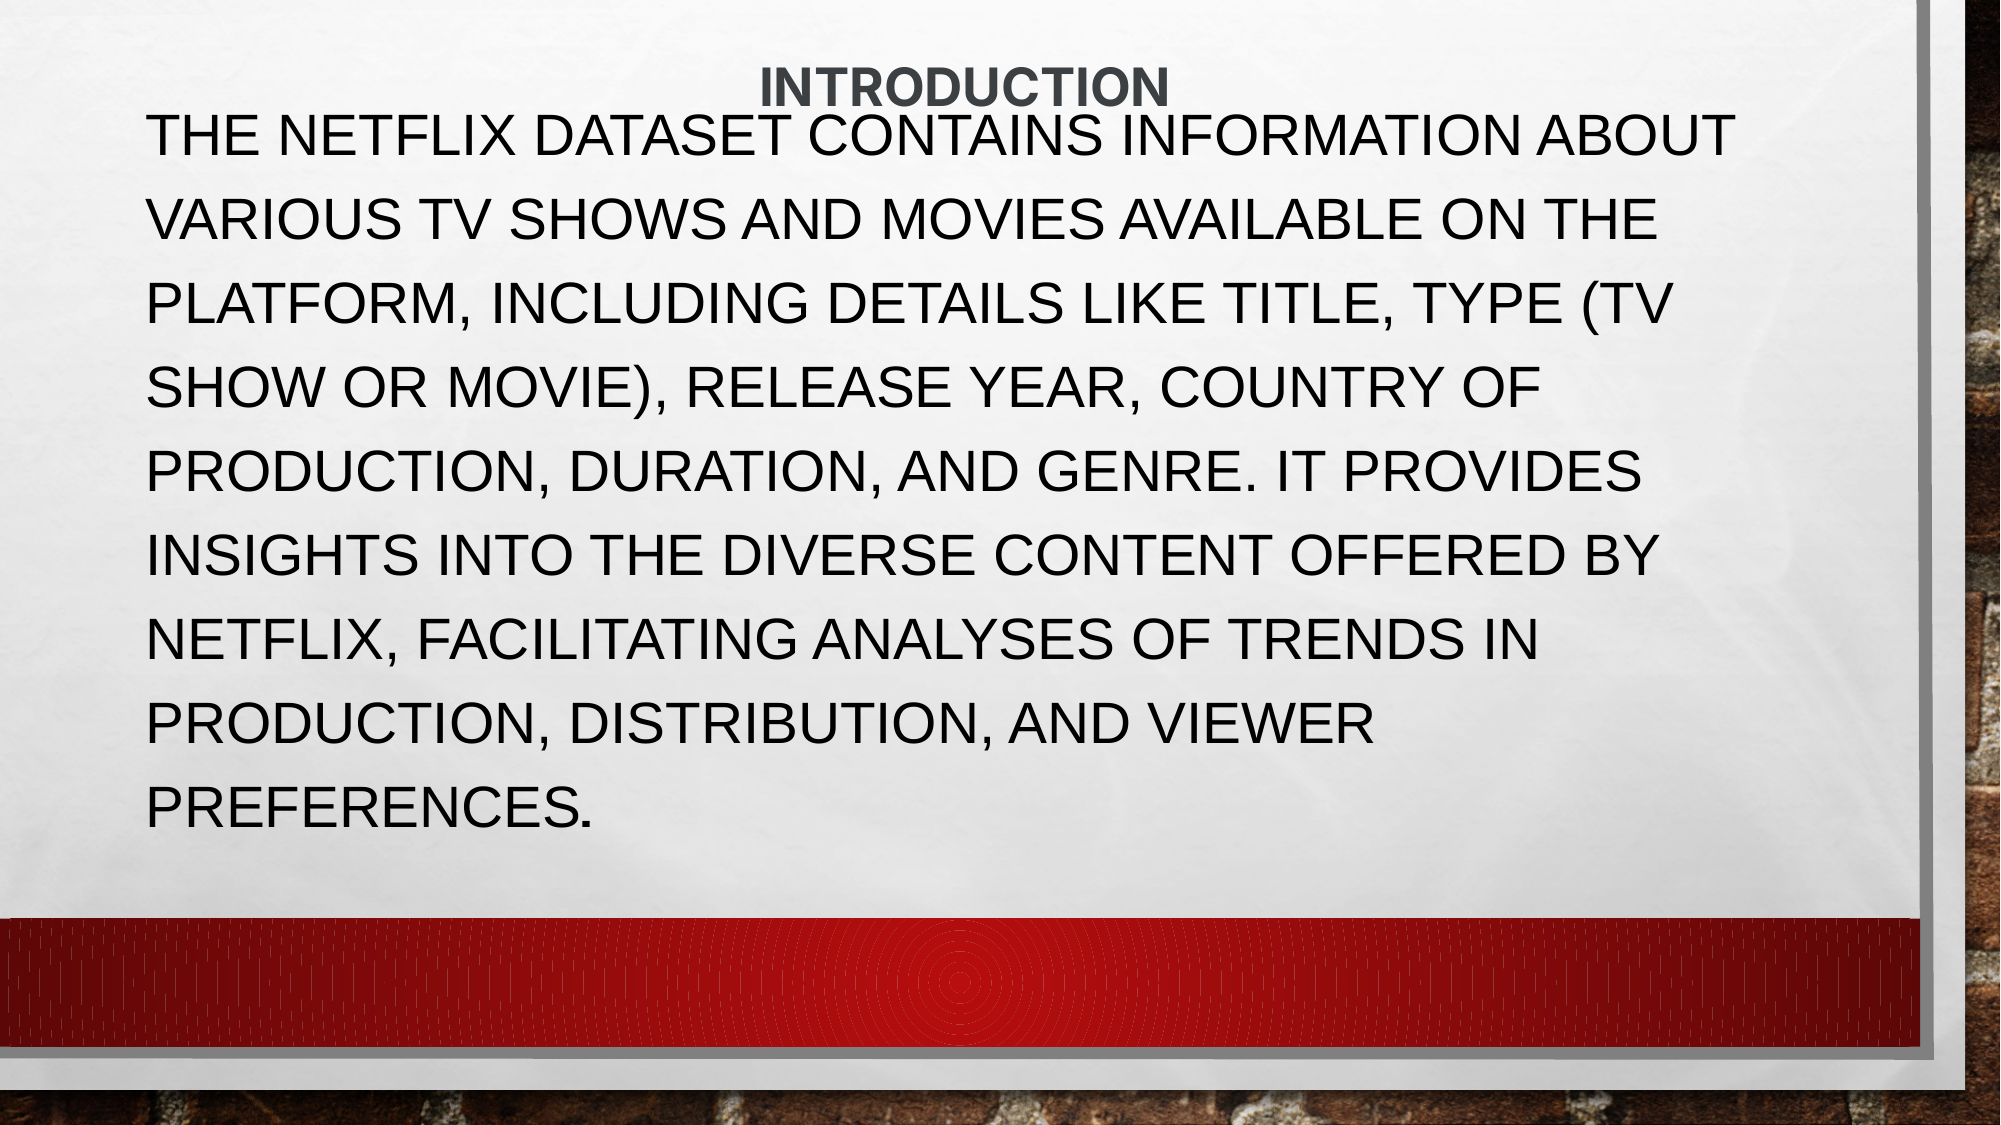

# Introduction
The Netflix dataset contains information about various TV shows and movies available on the platform, including details like title, type (TV show or movie), release year, country of production, duration, and genre. It provides insights into the diverse content offered by Netflix, facilitating analyses of trends in production, distribution, and viewer preferences.